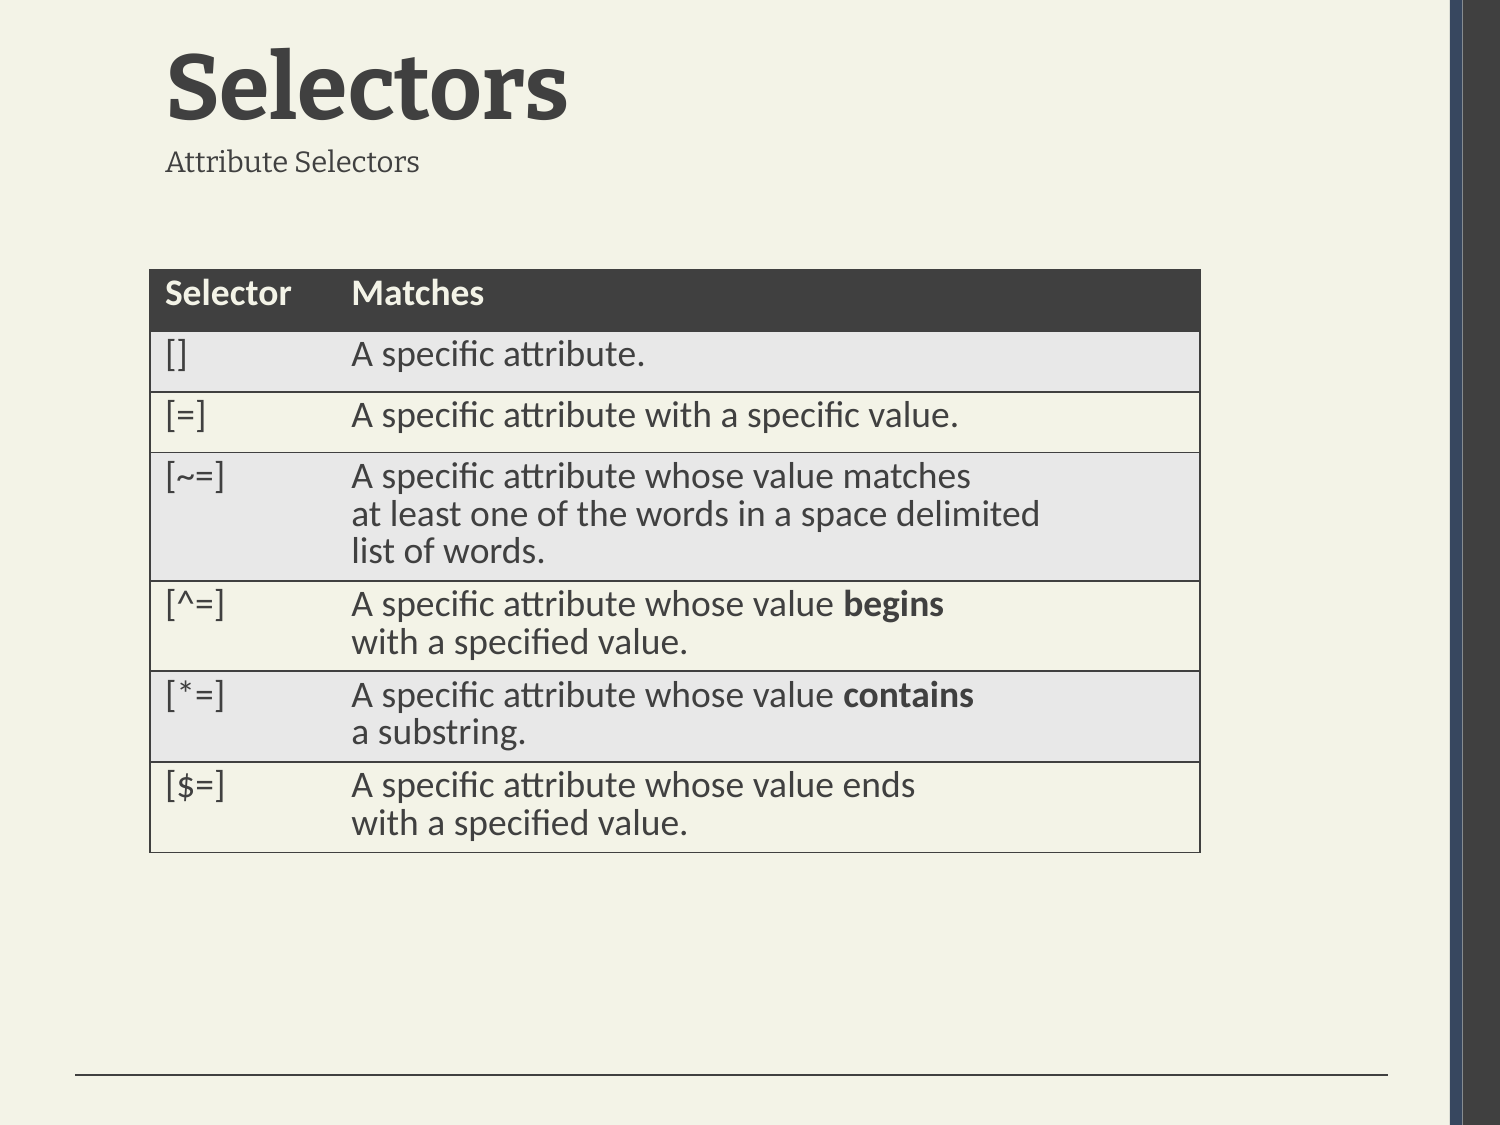

# Selectors
Attribute Selectors
| Selector | Matches |
| --- | --- |
| [] | A specific attribute. |
| [=] | A specific attribute with a specific value. |
| [~=] | A specific attribute whose value matches at least one of the words in a space delimited list of words. |
| [^=] | A specific attribute whose value begins with a specified value. |
| [\*=] | A specific attribute whose value contains a substring. |
| [$=] | A specific attribute whose value ends with a specified value. |